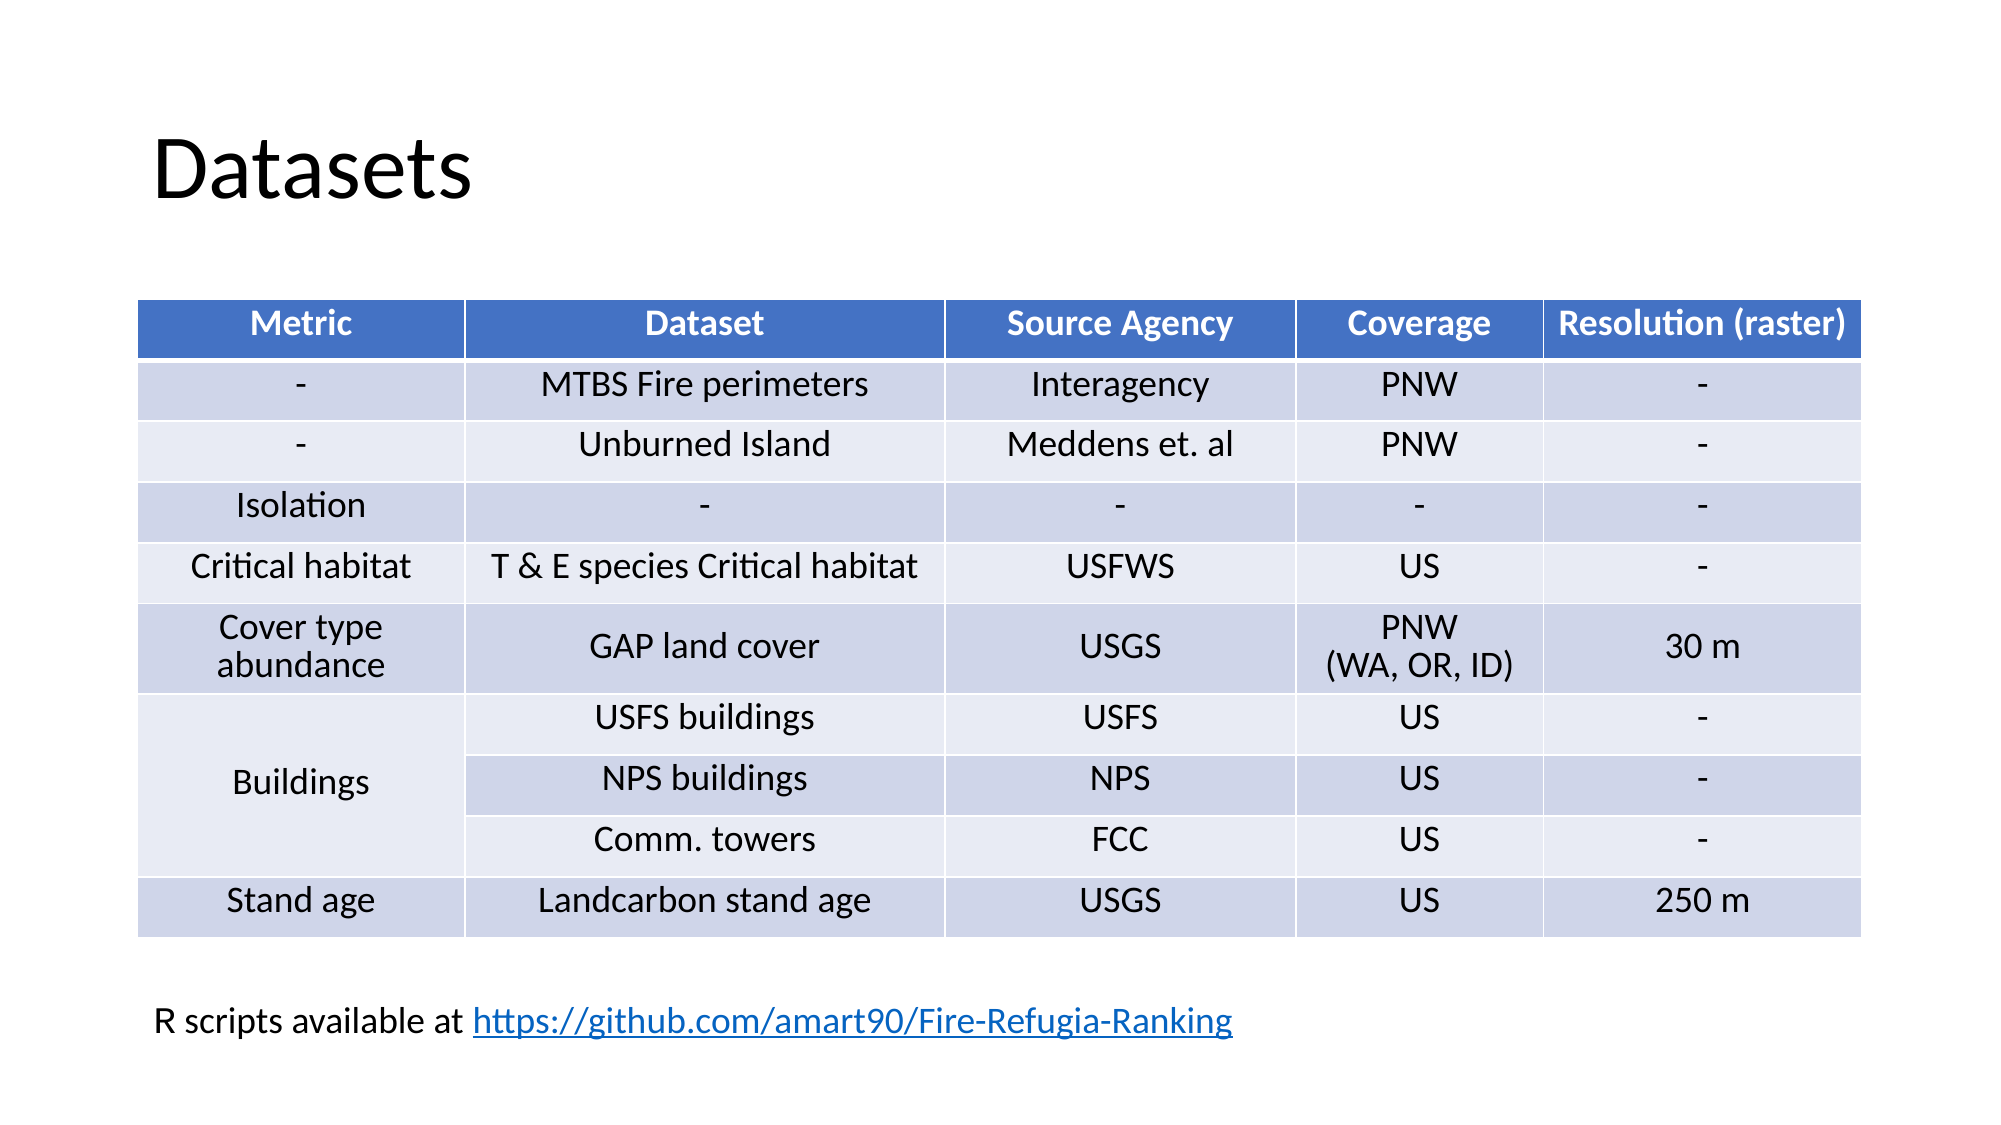

# Datasets
| Metric | Dataset | Source Agency | Coverage | Resolution (raster) |
| --- | --- | --- | --- | --- |
| - | MTBS Fire perimeters | Interagency | PNW | - |
| - | Unburned Island | Meddens et. al | PNW | - |
| Isolation | - | - | - | - |
| Critical habitat | T & E species Critical habitat | USFWS | US | - |
| Cover type abundance | GAP land cover | USGS | PNW (WA, OR, ID) | 30 m |
| Buildings | USFS buildings | USFS | US | - |
|  | NPS buildings | NPS | US | - |
|  | Comm. towers | FCC | US | - |
| Stand age | Landcarbon stand age | USGS | US | 250 m |
R scripts available at https://github.com/amart90/Fire-Refugia-Ranking